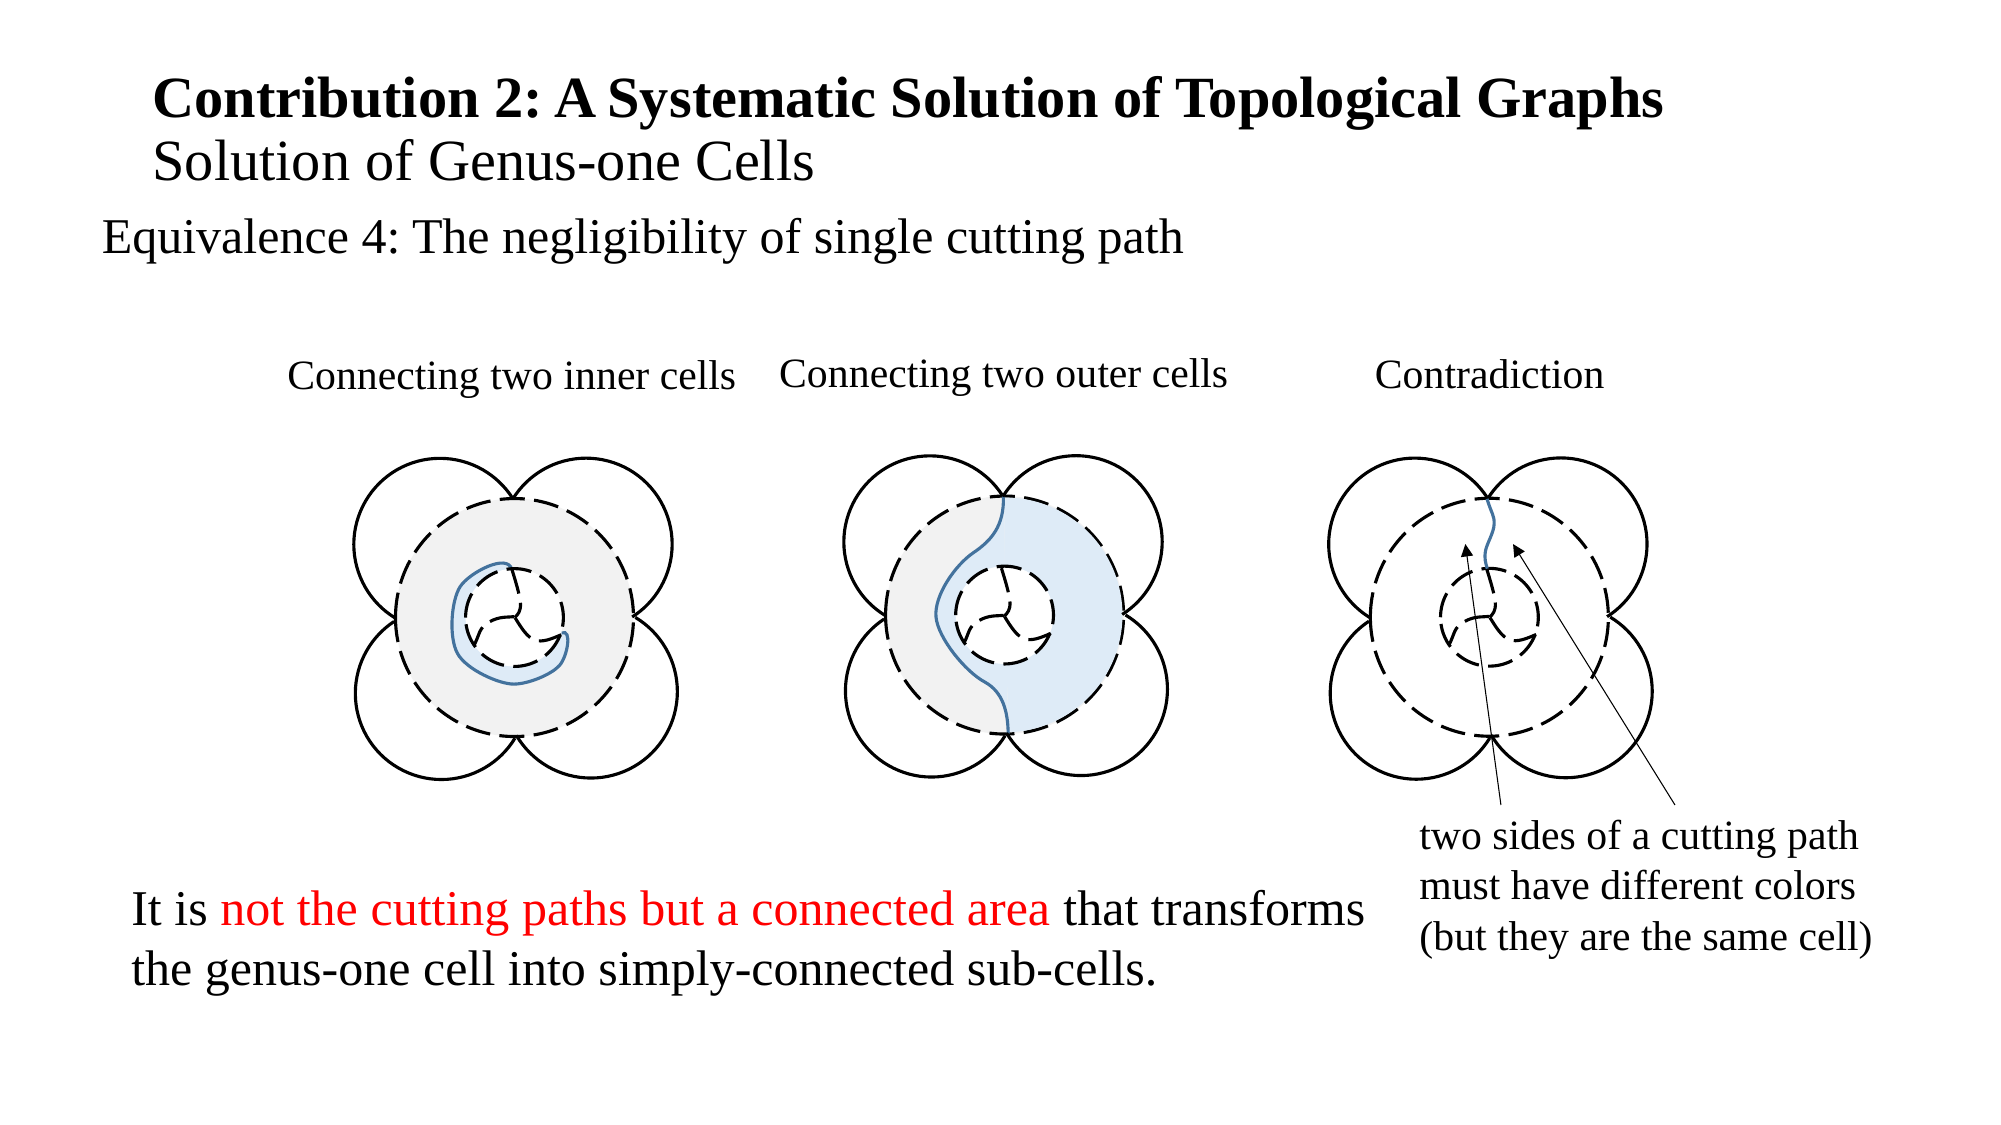

# Contribution 2: A Systematic Solution of Topological Graphs Solution of Genus-one Cells
Equivalence 4: The negligibility of single cutting path
Connecting two outer cells
Contradiction
Connecting two inner cells

two sides of a cutting path must have different colors
(but they are the same cell)
It is not the cutting paths but a connected area that transforms the genus-one cell into simply-connected sub-cells.